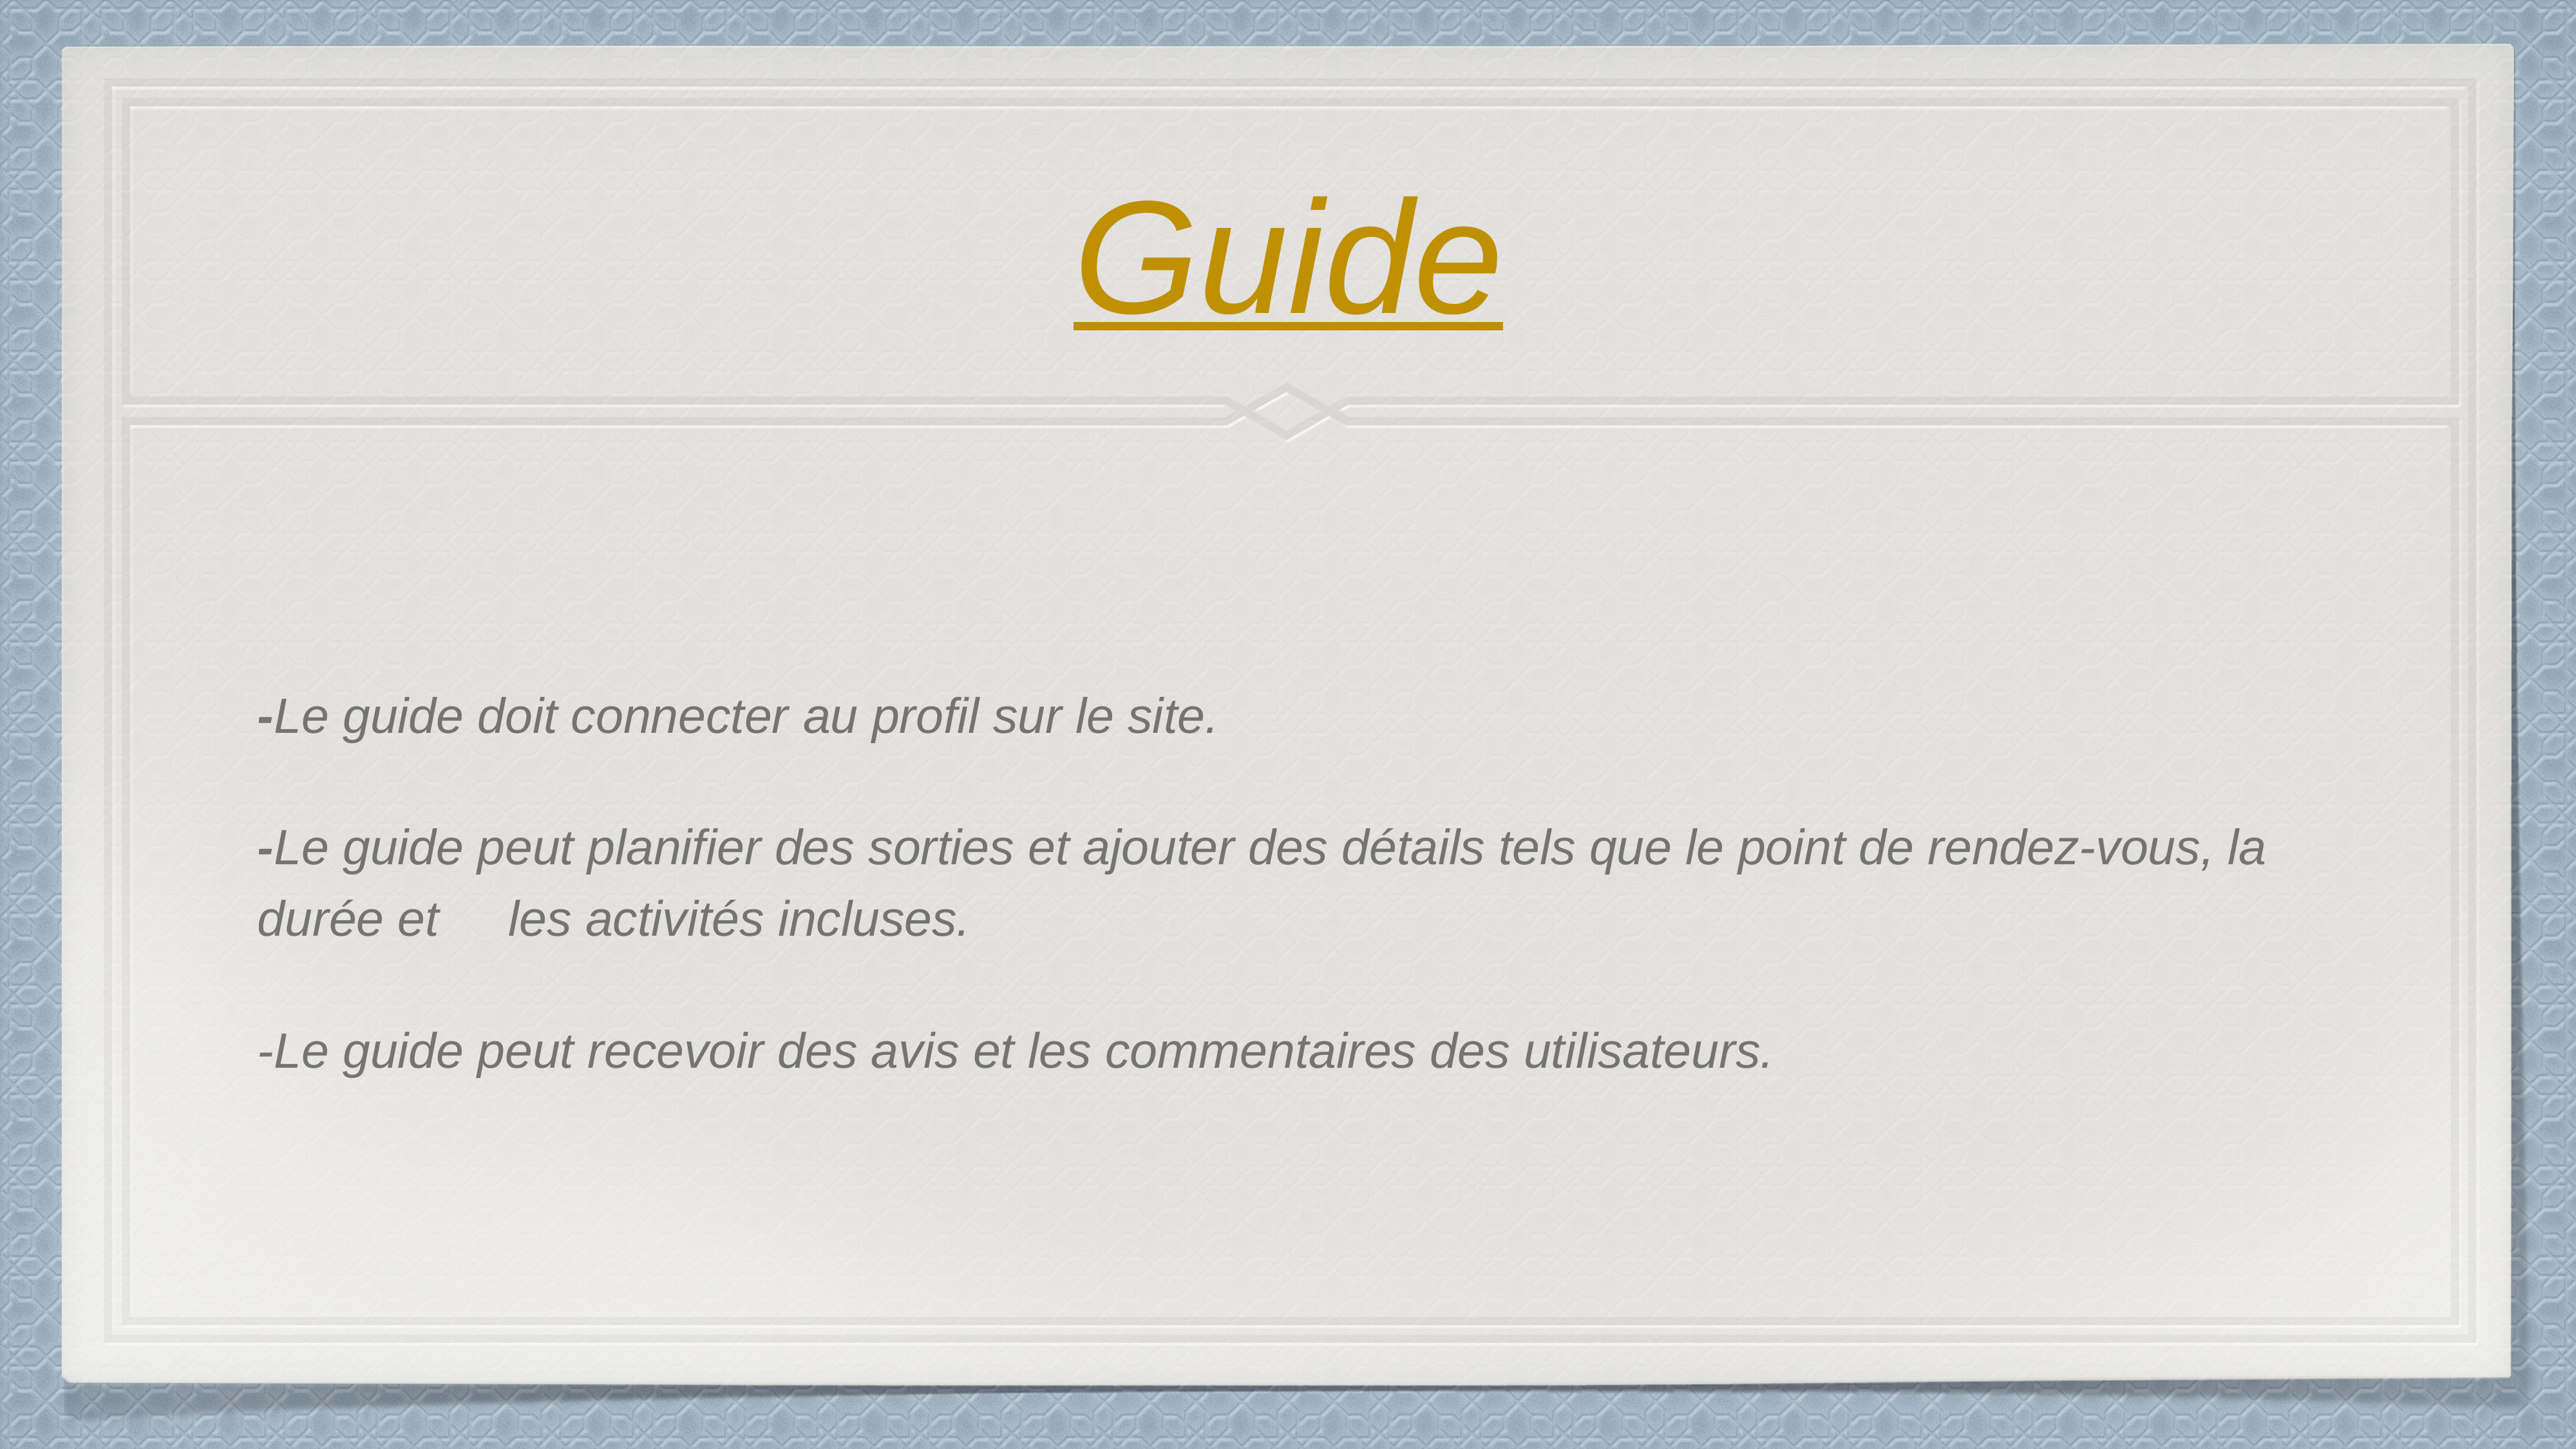

# Guide
-Le guide doit connecter au profil sur le site.
-Le guide peut planifier des sorties et ajouter des détails tels que le point de rendez-vous, la durée et     les activités incluses.
-Le guide peut recevoir des avis et les commentaires des utilisateurs.